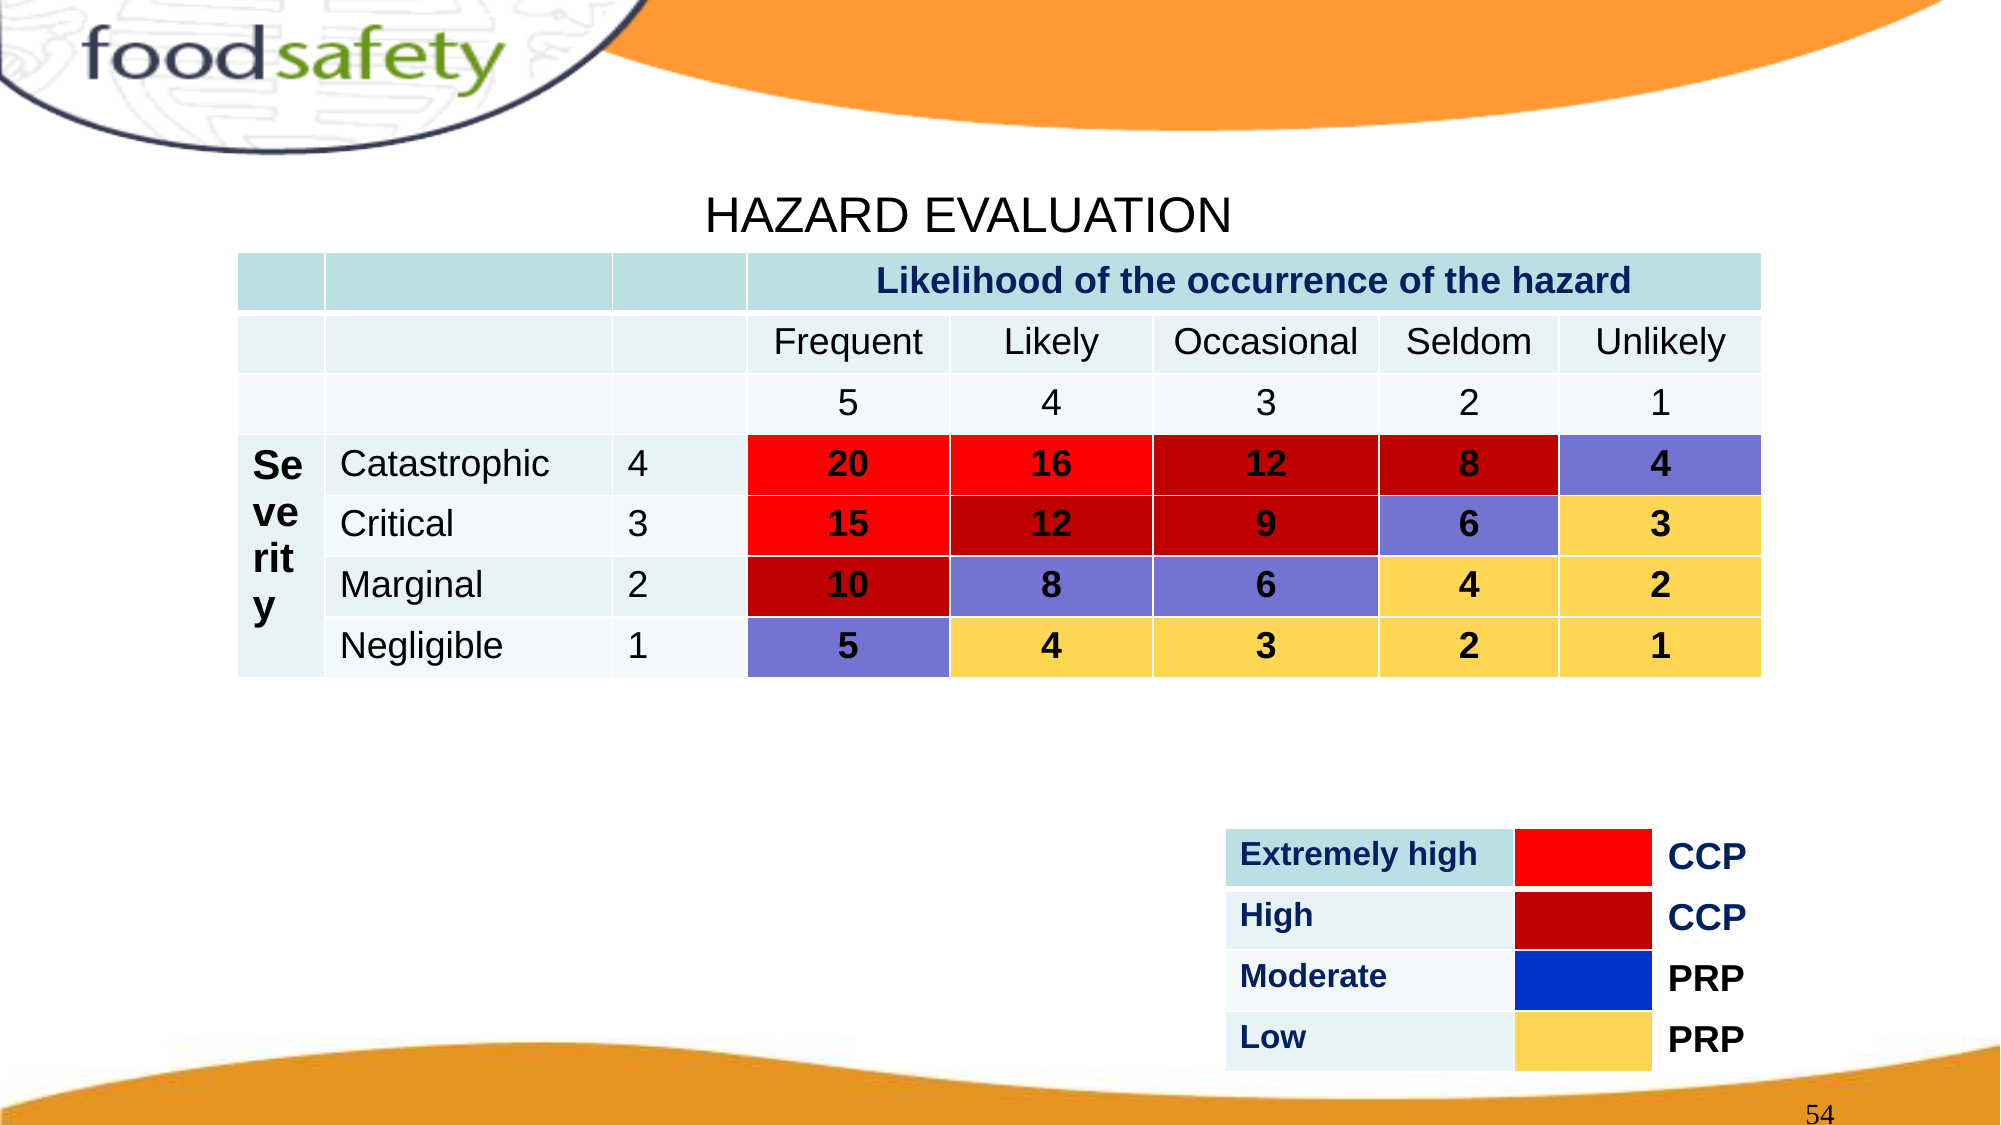

HAZARD EVALUATION
|  |  |  | Likelihood of the occurrence of the hazard |  |  |  |  |
| --- | --- | --- | --- | --- | --- | --- | --- |
|  |  |  | Frequent | Likely | Occasional | Seldom | Unlikely |
|  |  |  | 5 | 4 | 3 | 2 | 1 |
| Severity | Catastrophic | 4 | 20 | 16 | 12 | 8 | 4 |
|  | Critical | 3 | 15 | 12 | 9 | 6 | 3 |
|  | Marginal | 2 | 10 | 8 | 6 | 4 | 2 |
|  | Negligible | 1 | 5 | 4 | 3 | 2 | 1 |
| Extremely high |  | CCP |
| --- | --- | --- |
| High |  | CCP |
| Moderate |  | PRP |
| Low |  | PRP |
54